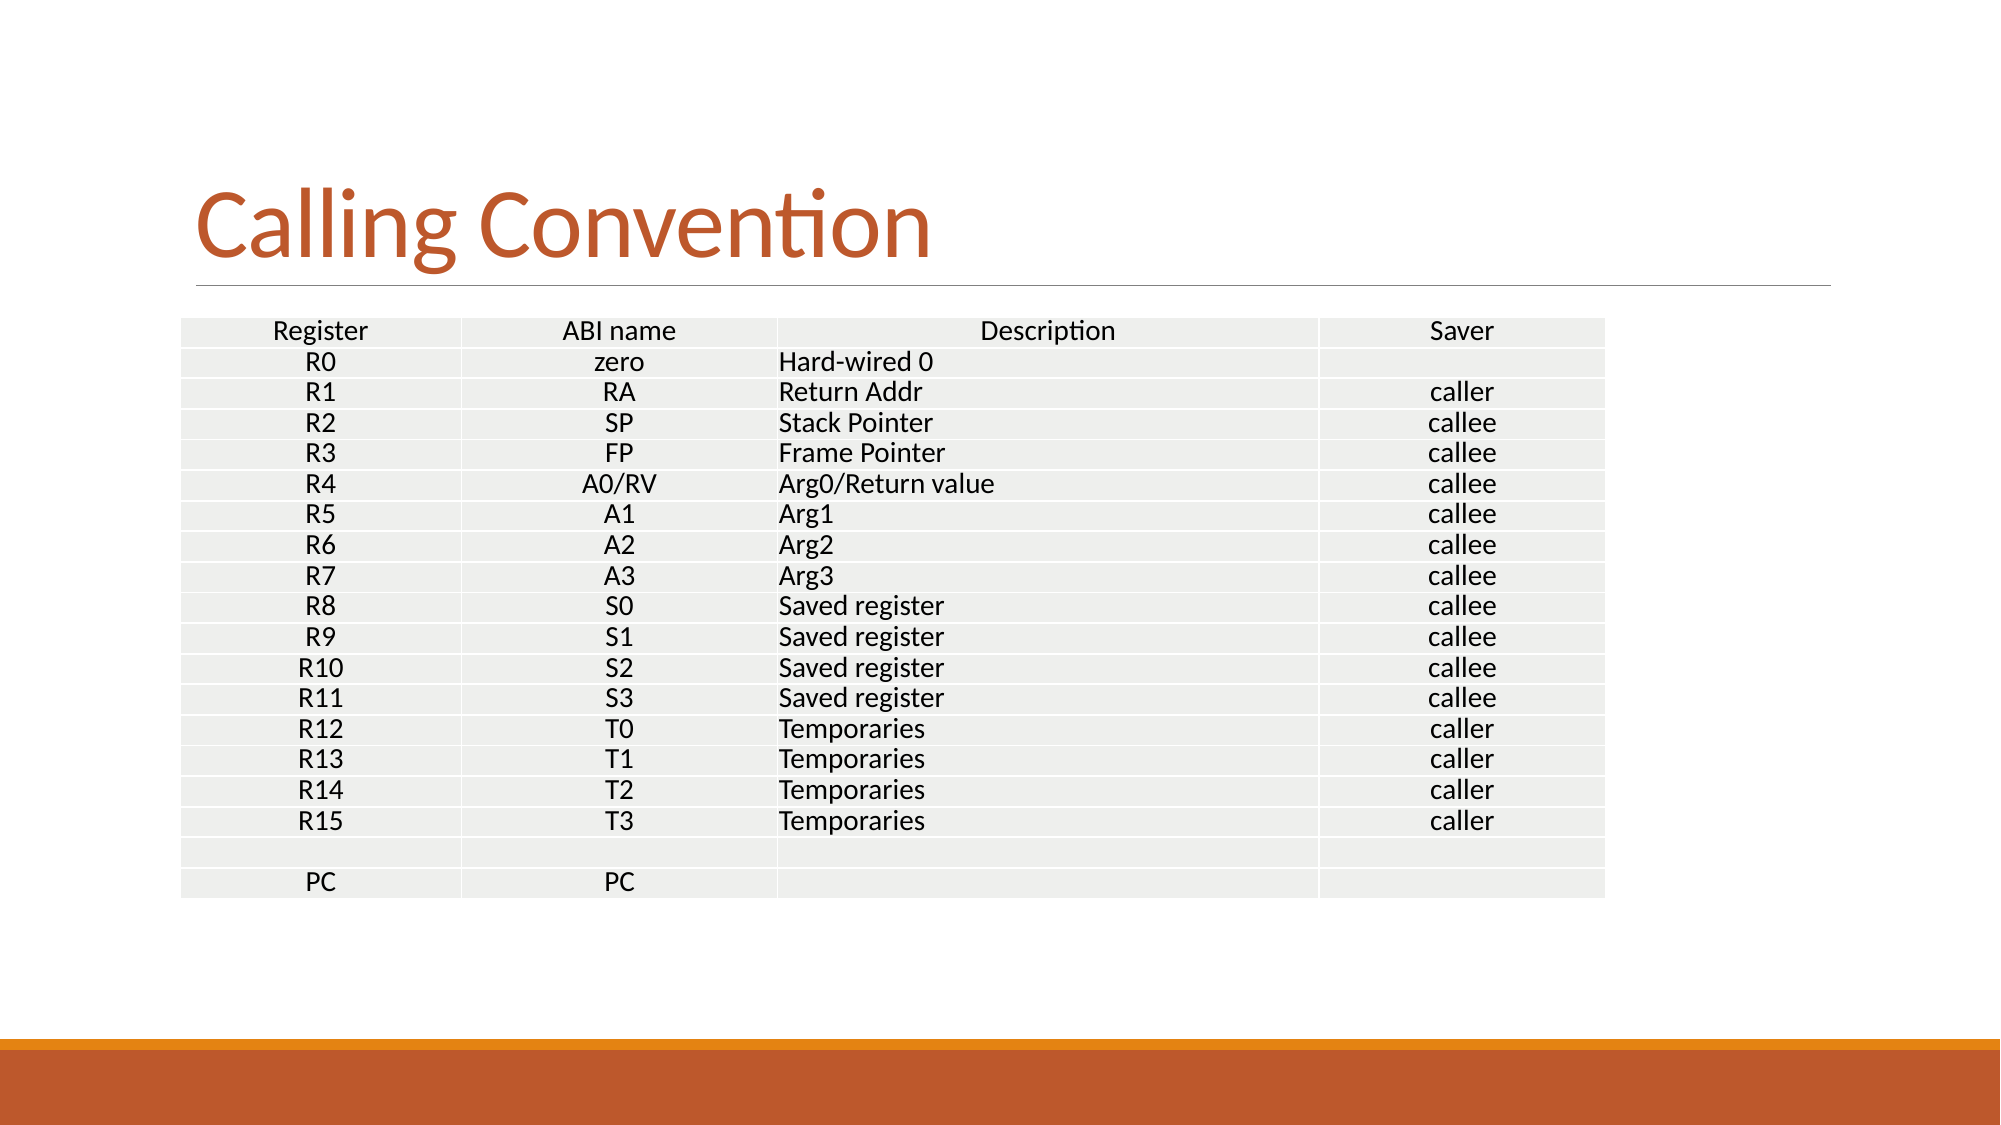

# Calling Convention
| Register | ABI name | Description | Saver |
| --- | --- | --- | --- |
| R0 | zero | Hard-wired 0 |  |
| R1 | RA | Return Addr | caller |
| R2 | SP | Stack Pointer | callee |
| R3 | FP | Frame Pointer | callee |
| R4 | A0/RV | Arg0/Return value | callee |
| R5 | A1 | Arg1 | callee |
| R6 | A2 | Arg2 | callee |
| R7 | A3 | Arg3 | callee |
| R8 | S0 | Saved register | callee |
| R9 | S1 | Saved register | callee |
| R10 | S2 | Saved register | callee |
| R11 | S3 | Saved register | callee |
| R12 | T0 | Temporaries | caller |
| R13 | T1 | Temporaries | caller |
| R14 | T2 | Temporaries | caller |
| R15 | T3 | Temporaries | caller |
|  |  |  |  |
| PC | PC |  |  |